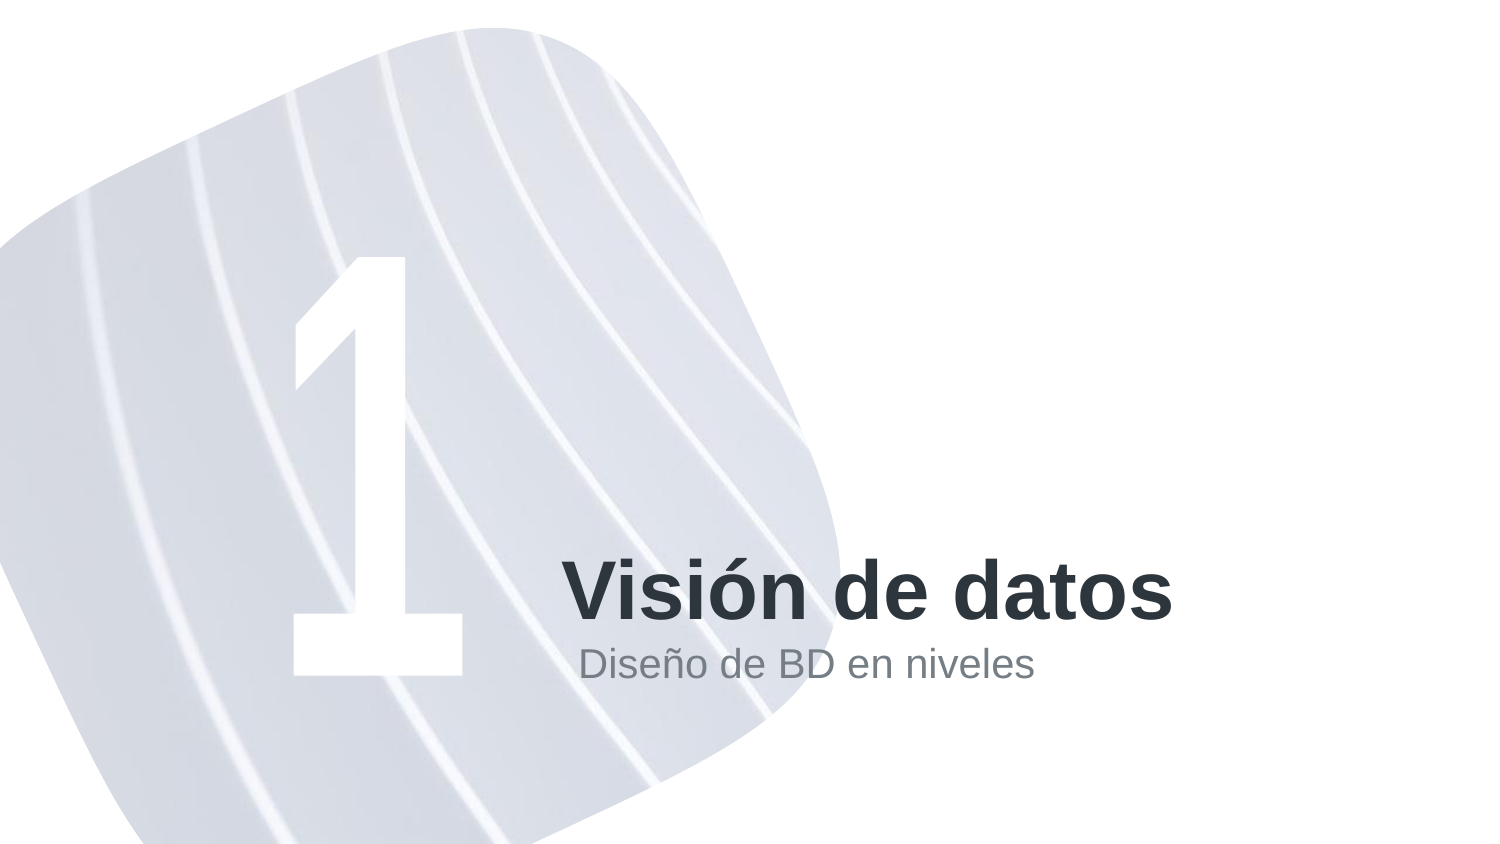

1
# Visión de datos
Diseño de BD en niveles